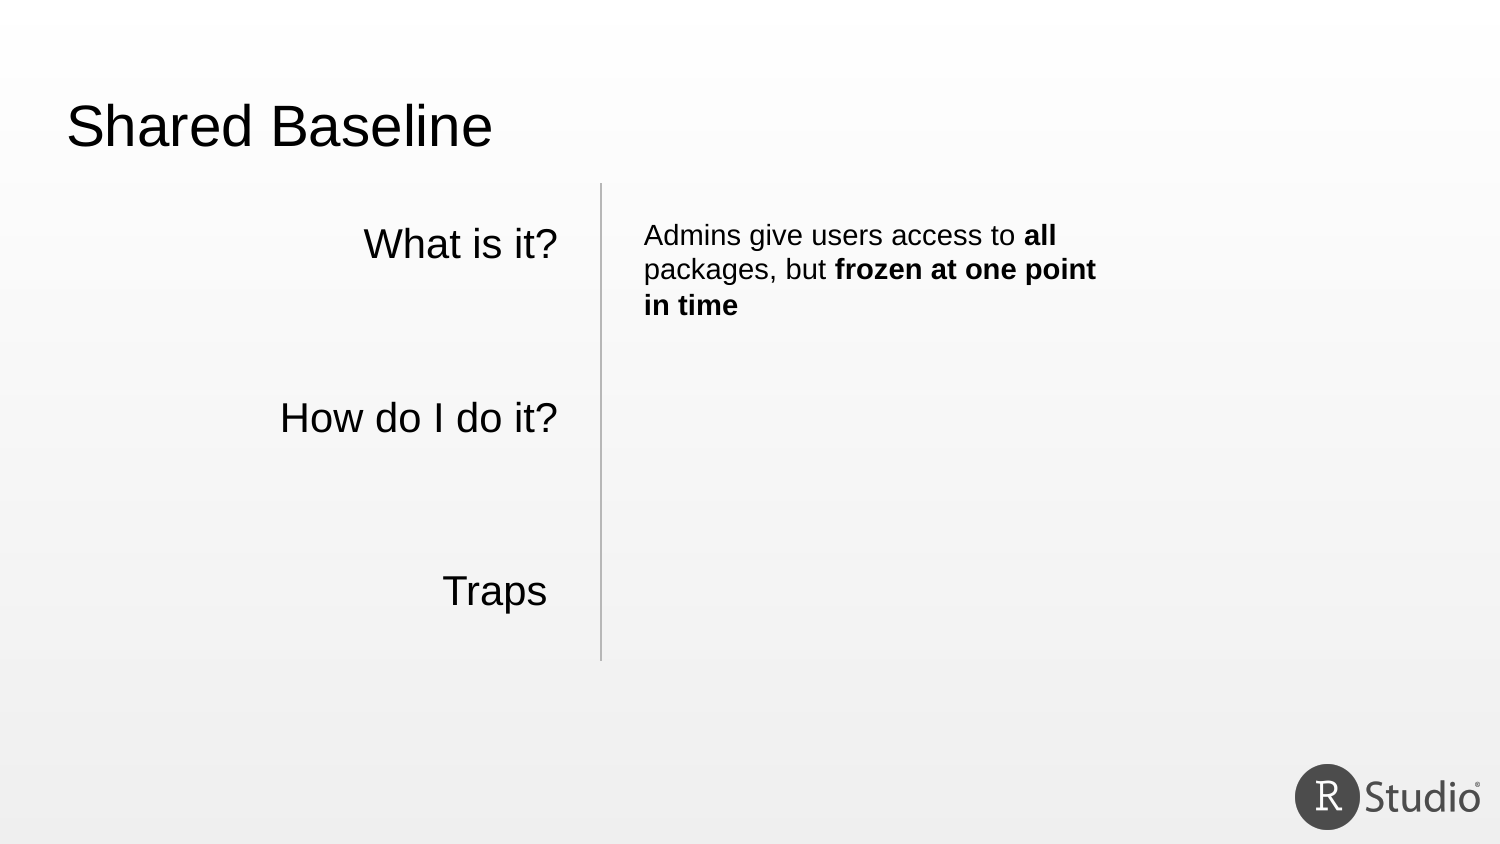

# Shared Baseline
Admins give users access to all packages, but frozen at one point in time
What is it?
How do I do it?
Traps